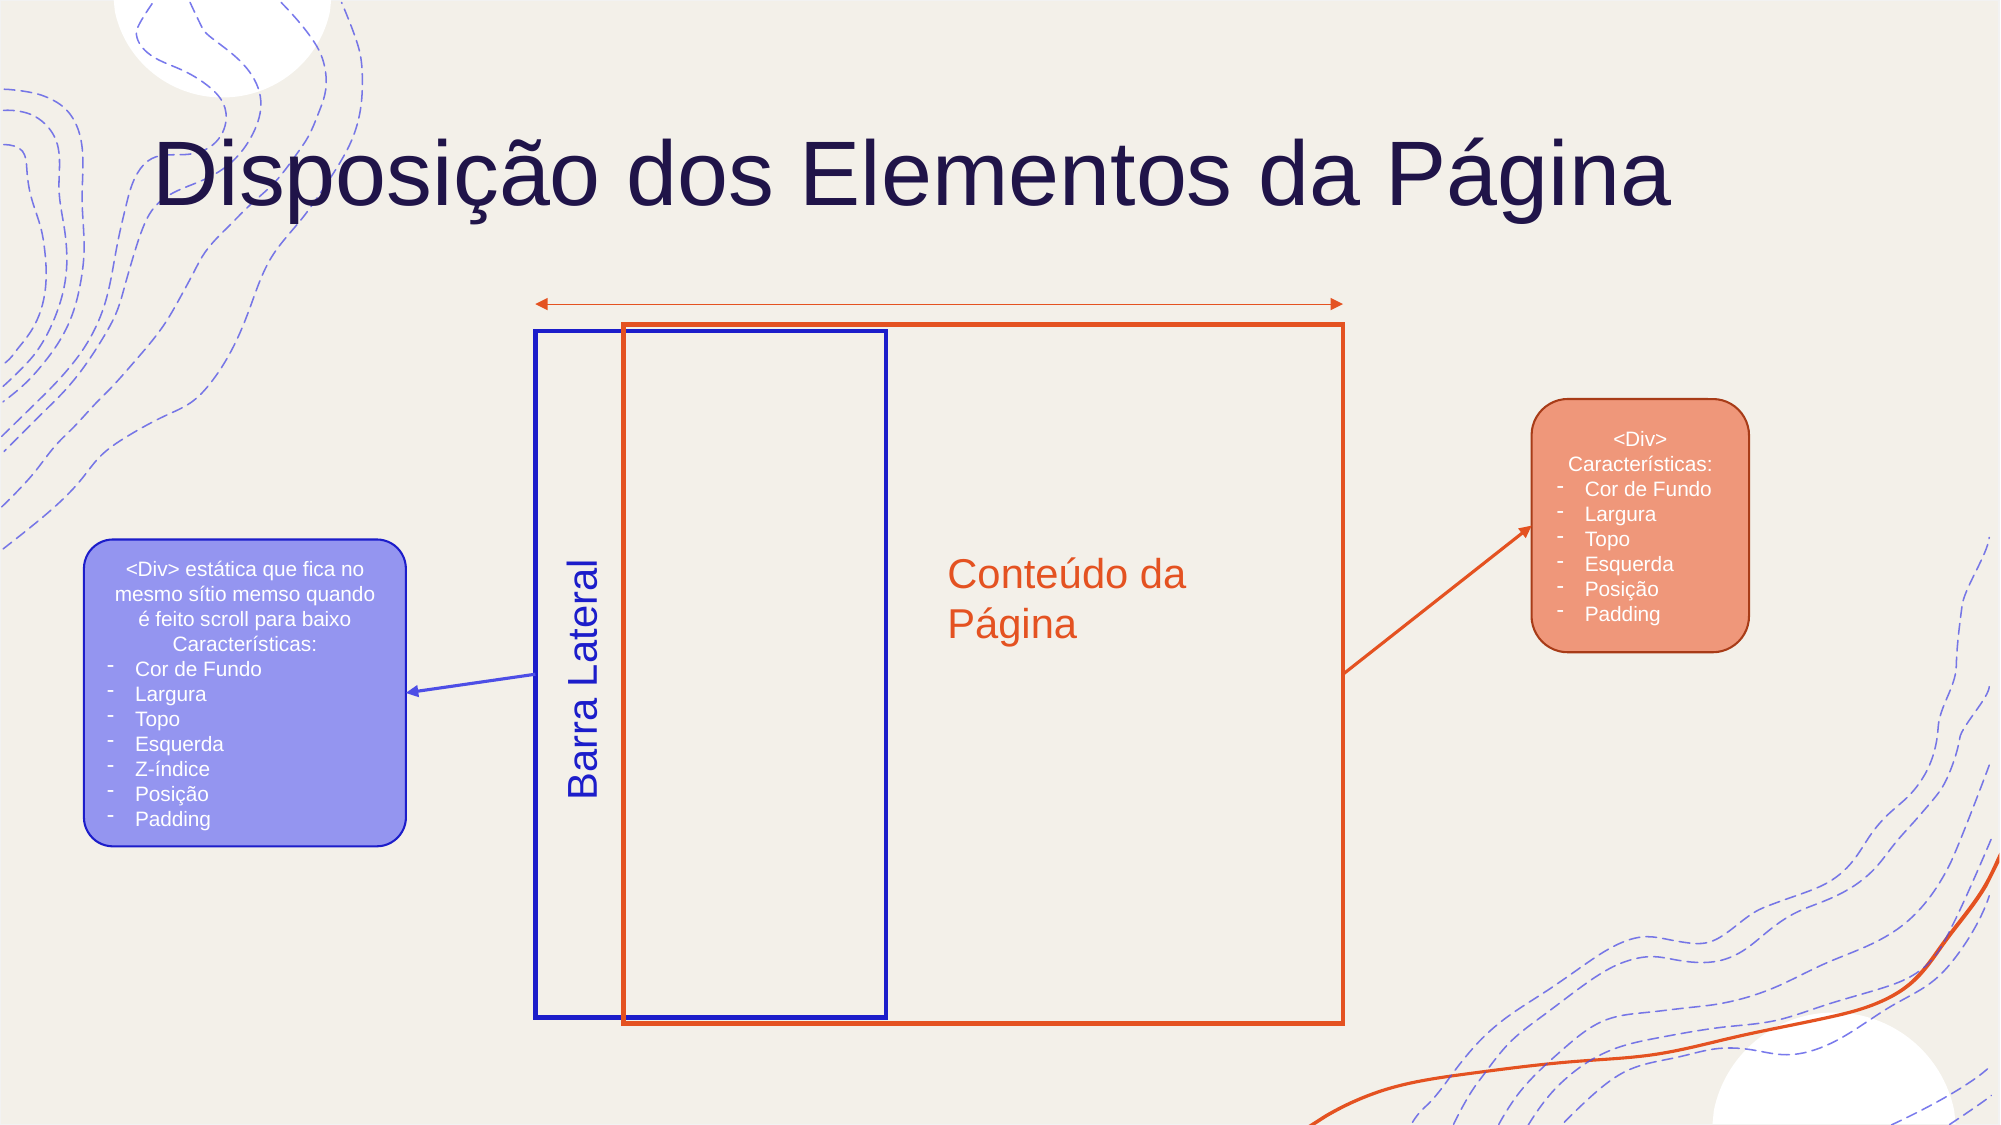

# Disposição dos Elementos da Página

<Div>
Características:
Cor de Fundo
Largura
Topo
Esquerda
Posição
Padding
<Div> estática que fica no mesmo sítio memso quando é feito scroll para baixo
Características:
Cor de Fundo
Largura
Topo
Esquerda
Z-índice
Posição
Padding
Conteúdo da Página
Barra Lateral